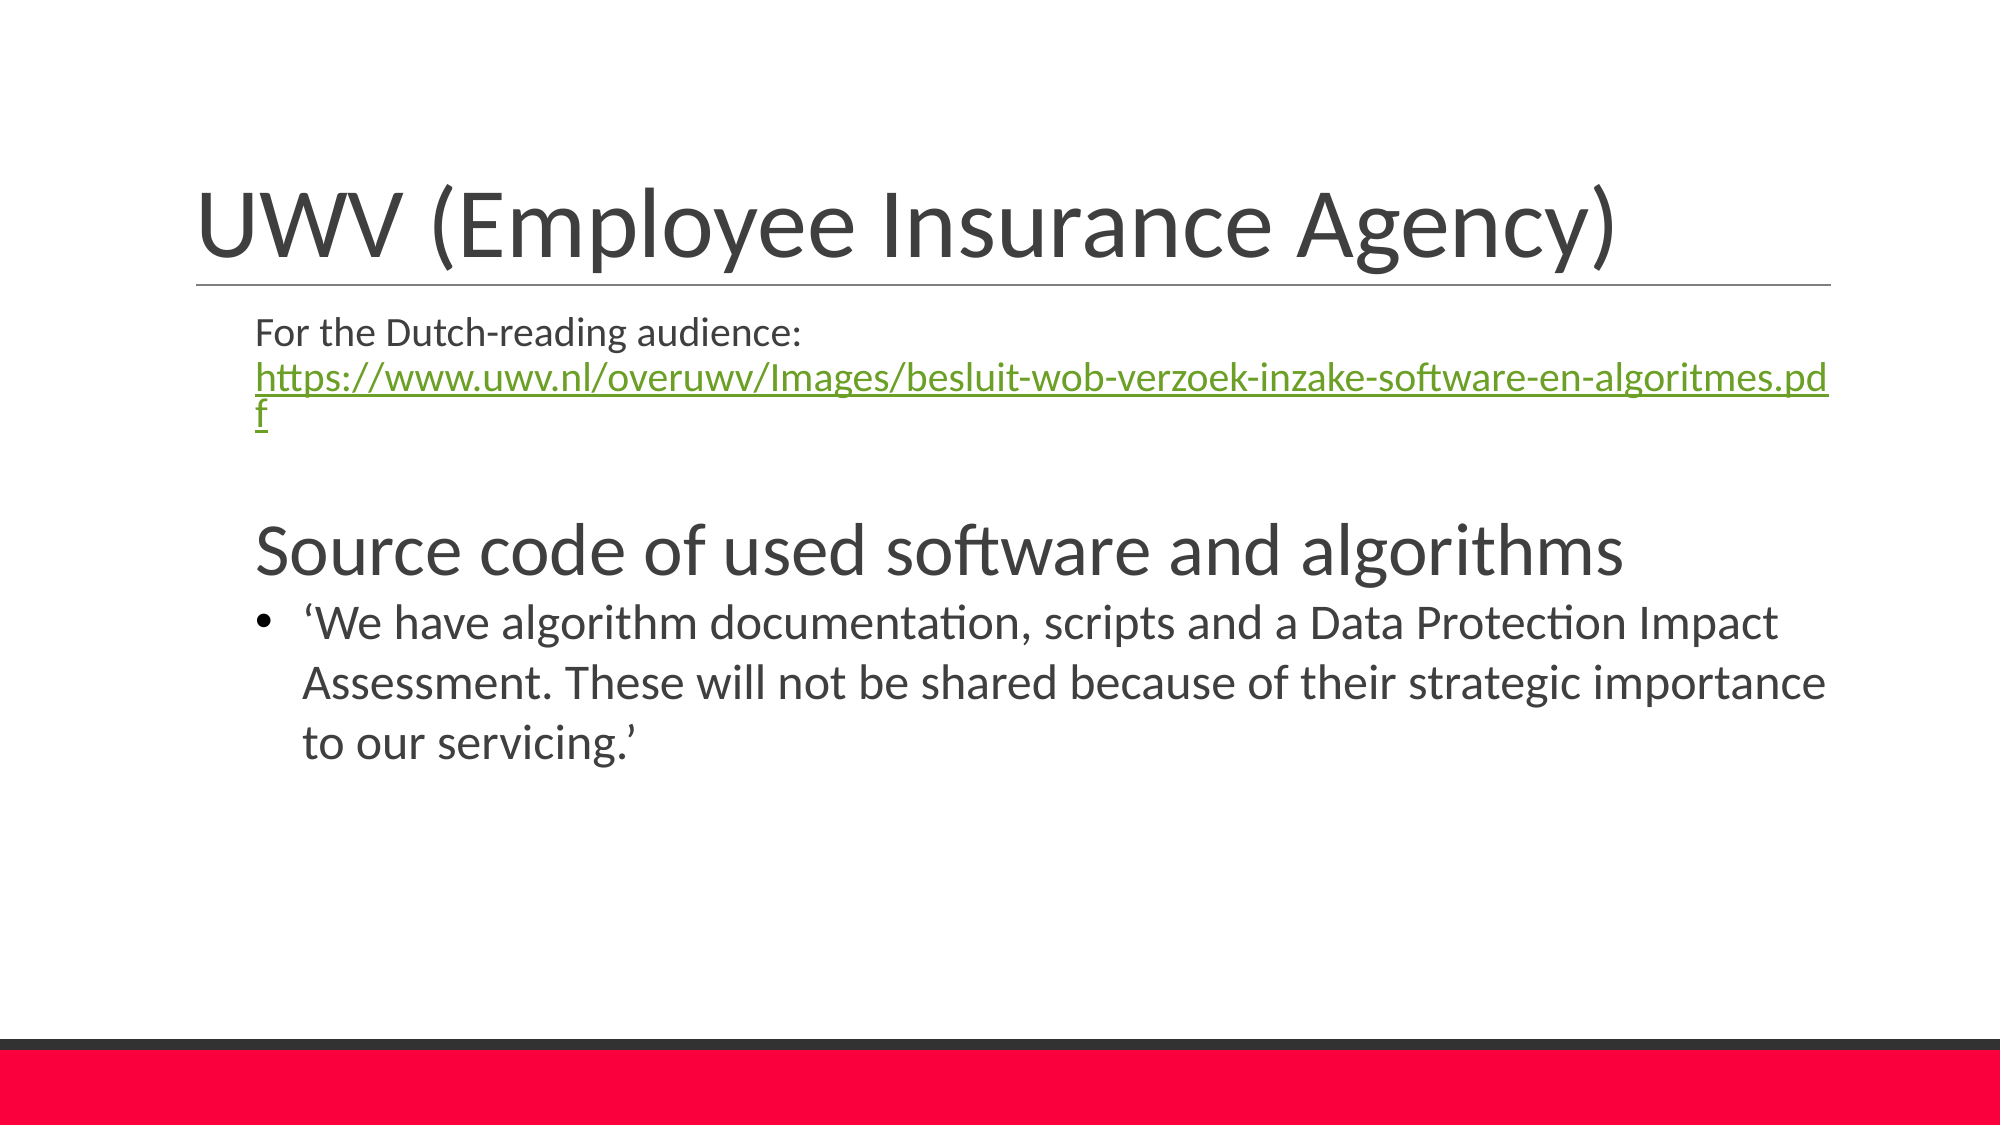

# UWV (Employee Insurance Agency)
For the Dutch-reading audience: https://www.uwv.nl/overuwv/Images/besluit-wob-verzoek-inzake-software-en-algoritmes.pdf
Source code of used software and algorithms
‘We have algorithm documentation, scripts and a Data Protection Impact Assessment. These will not be shared because of their strategic importance to our servicing.’